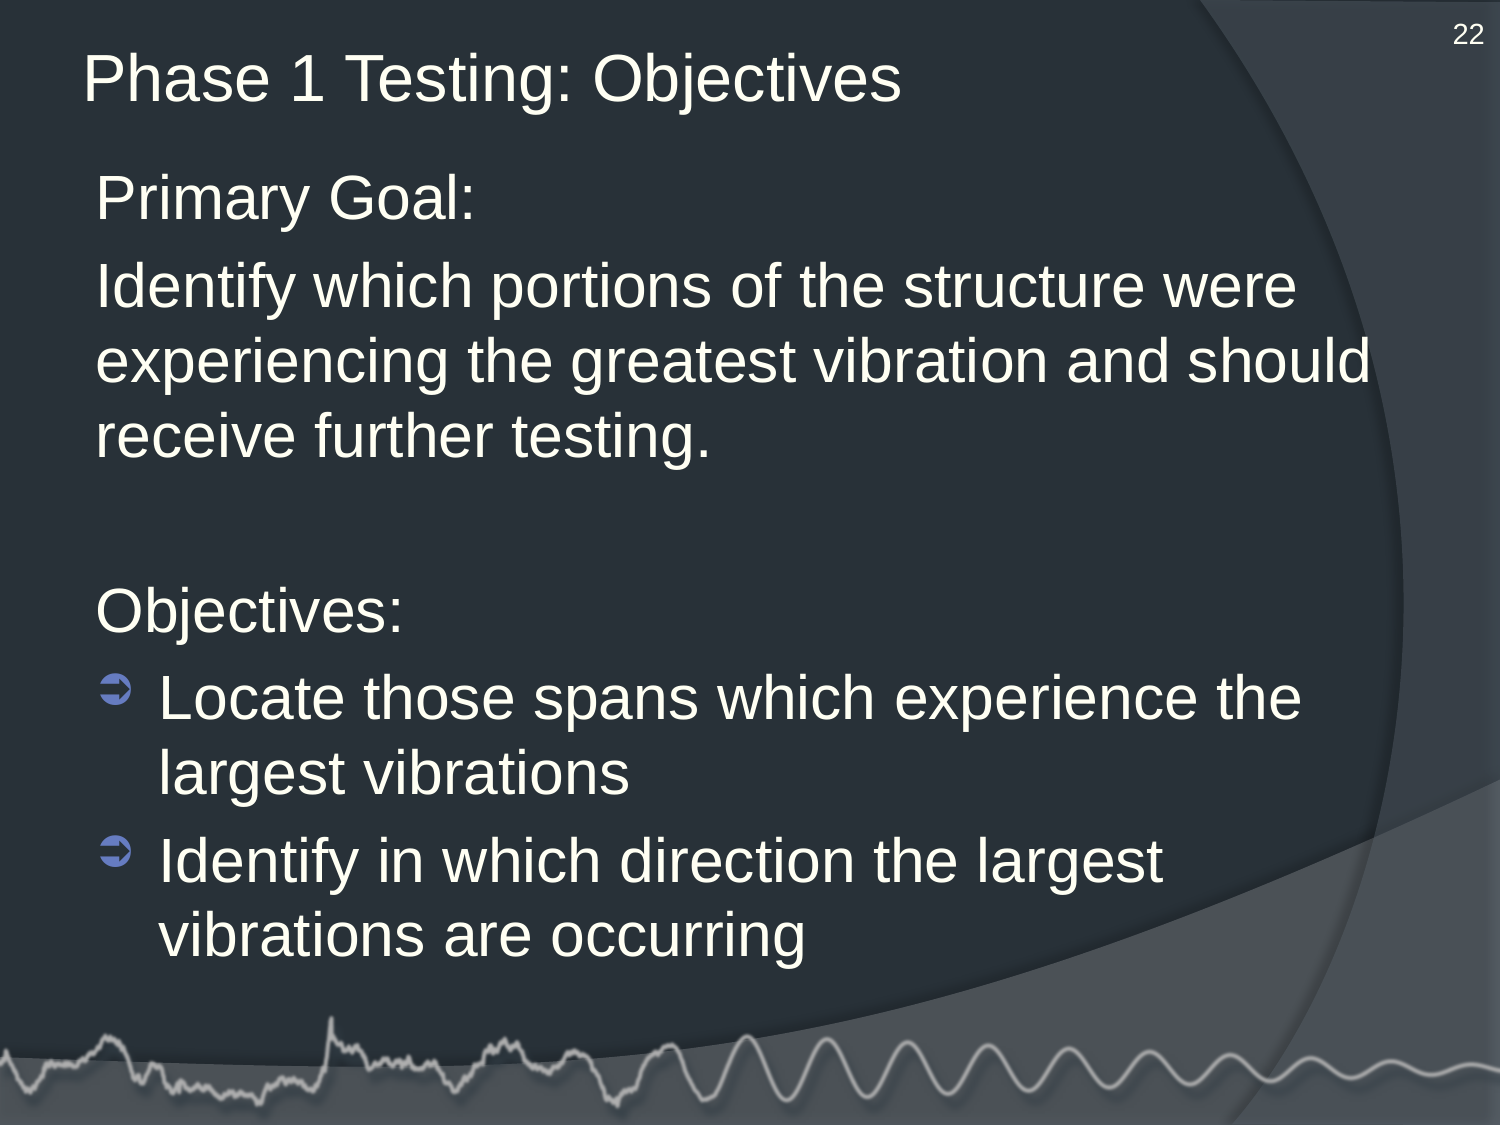

22
# Phase 1 Testing: Objectives
Primary Goal:
Identify which portions of the structure were experiencing the greatest vibration and should receive further testing.

Objectives:
Locate those spans which experience the largest vibrations
Identify in which direction the largest vibrations are occurring